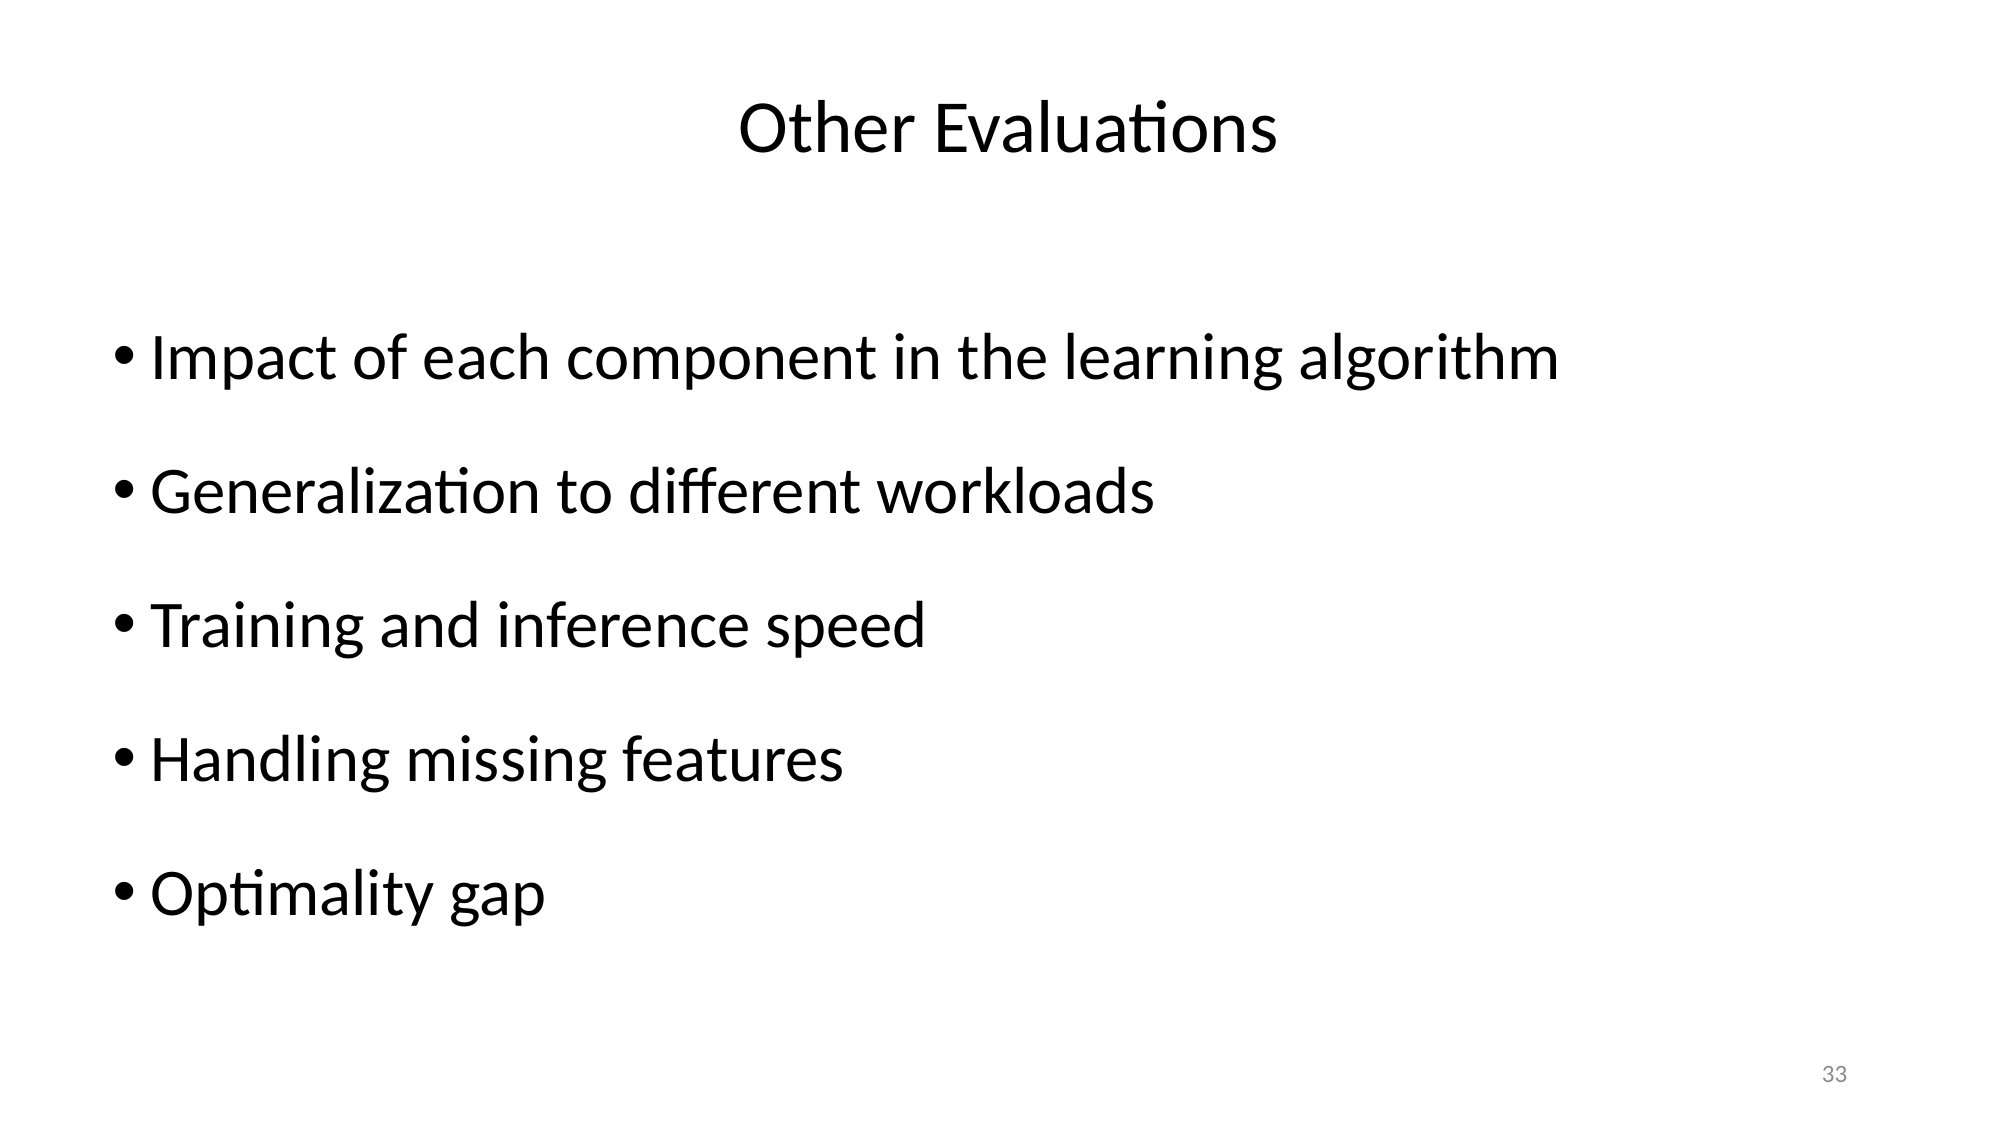

Other Evaluations
Impact of each component in the learning algorithm

Generalization to different workloads

Training and inference speed

Handling missing features

Optimality gap
33